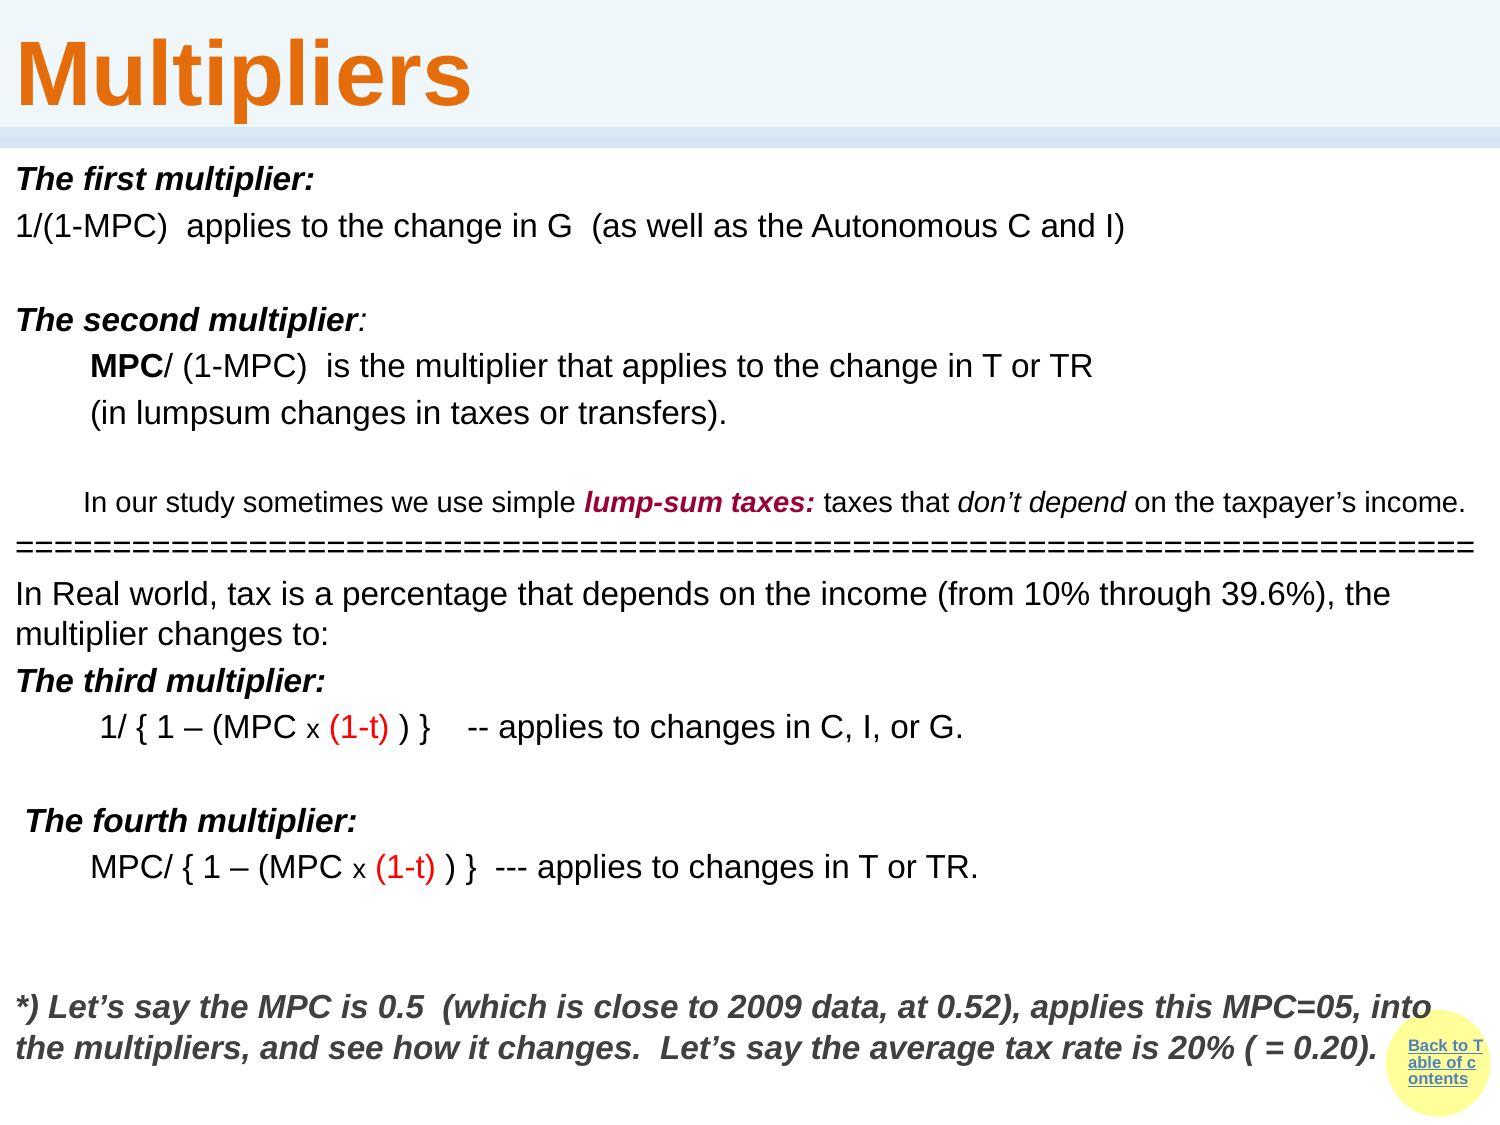

# Multipliers
The first multiplier:
1/(1-MPC)  applies to the change in G  (as well as the Autonomous C and I)

The second multiplier:
	MPC/ (1-MPC)  is the multiplier that applies to the change in T or TR
	(in lumpsum changes in taxes or transfers).

In our study sometimes we use simple lump-sum taxes: taxes that don’t depend on the taxpayer’s income.
===========================================================================
In Real world, tax is a percentage that depends on the income (from 10% through 39.6%), the multiplier changes to:
The third multiplier:
	 1/ { 1 – (MPC x (1-t) ) }    -- applies to changes in C, I, or G.

 The fourth multiplier:
	MPC/ { 1 – (MPC x (1-t) ) }  --- applies to changes in T or TR.

*) Let’s say the MPC is 0.5  (which is close to 2009 data, at 0.52), applies this MPC=05, into the multipliers, and see how it changes.  Let’s say the average tax rate is 20% ( = 0.20).